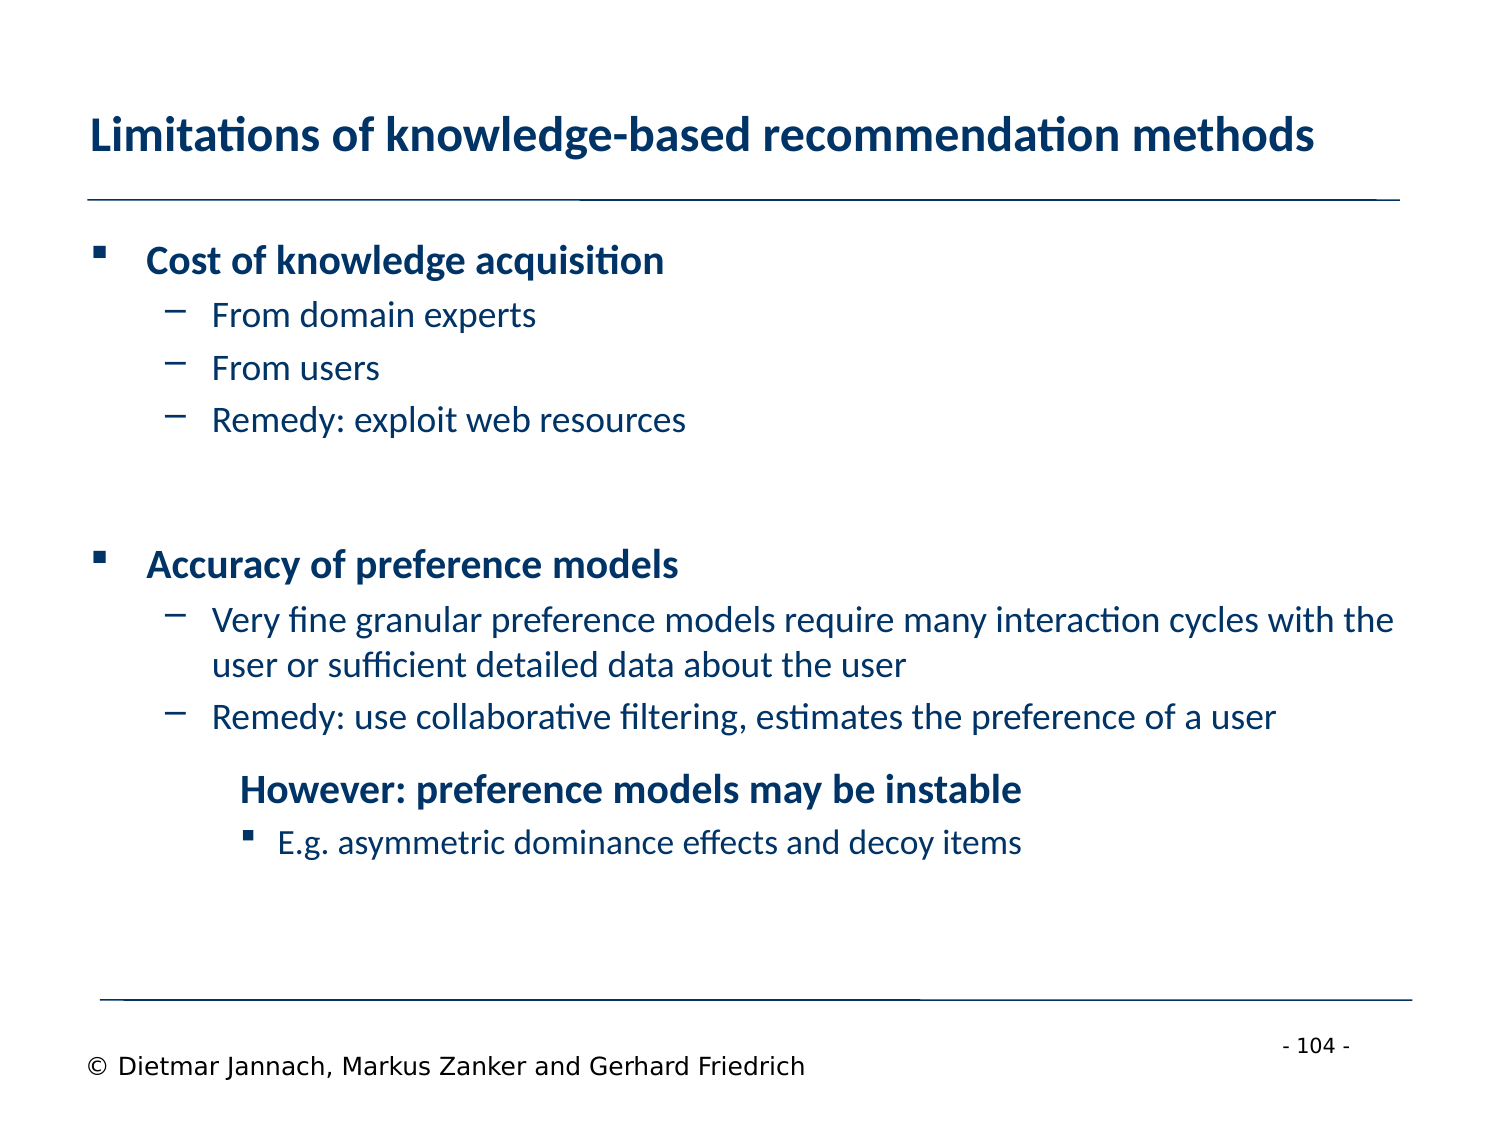

# Limitations of knowledge-based recommendation methods
Cost of knowledge acquisition
From domain experts
From users
Remedy: exploit web resources

Accuracy of preference models
Very fine granular preference models require many interaction cycles with the user or sufficient detailed data about the user
Remedy: use collaborative filtering, estimates the preference of a user
	However: preference models may be instable
E.g. asymmetric dominance effects and decoy items